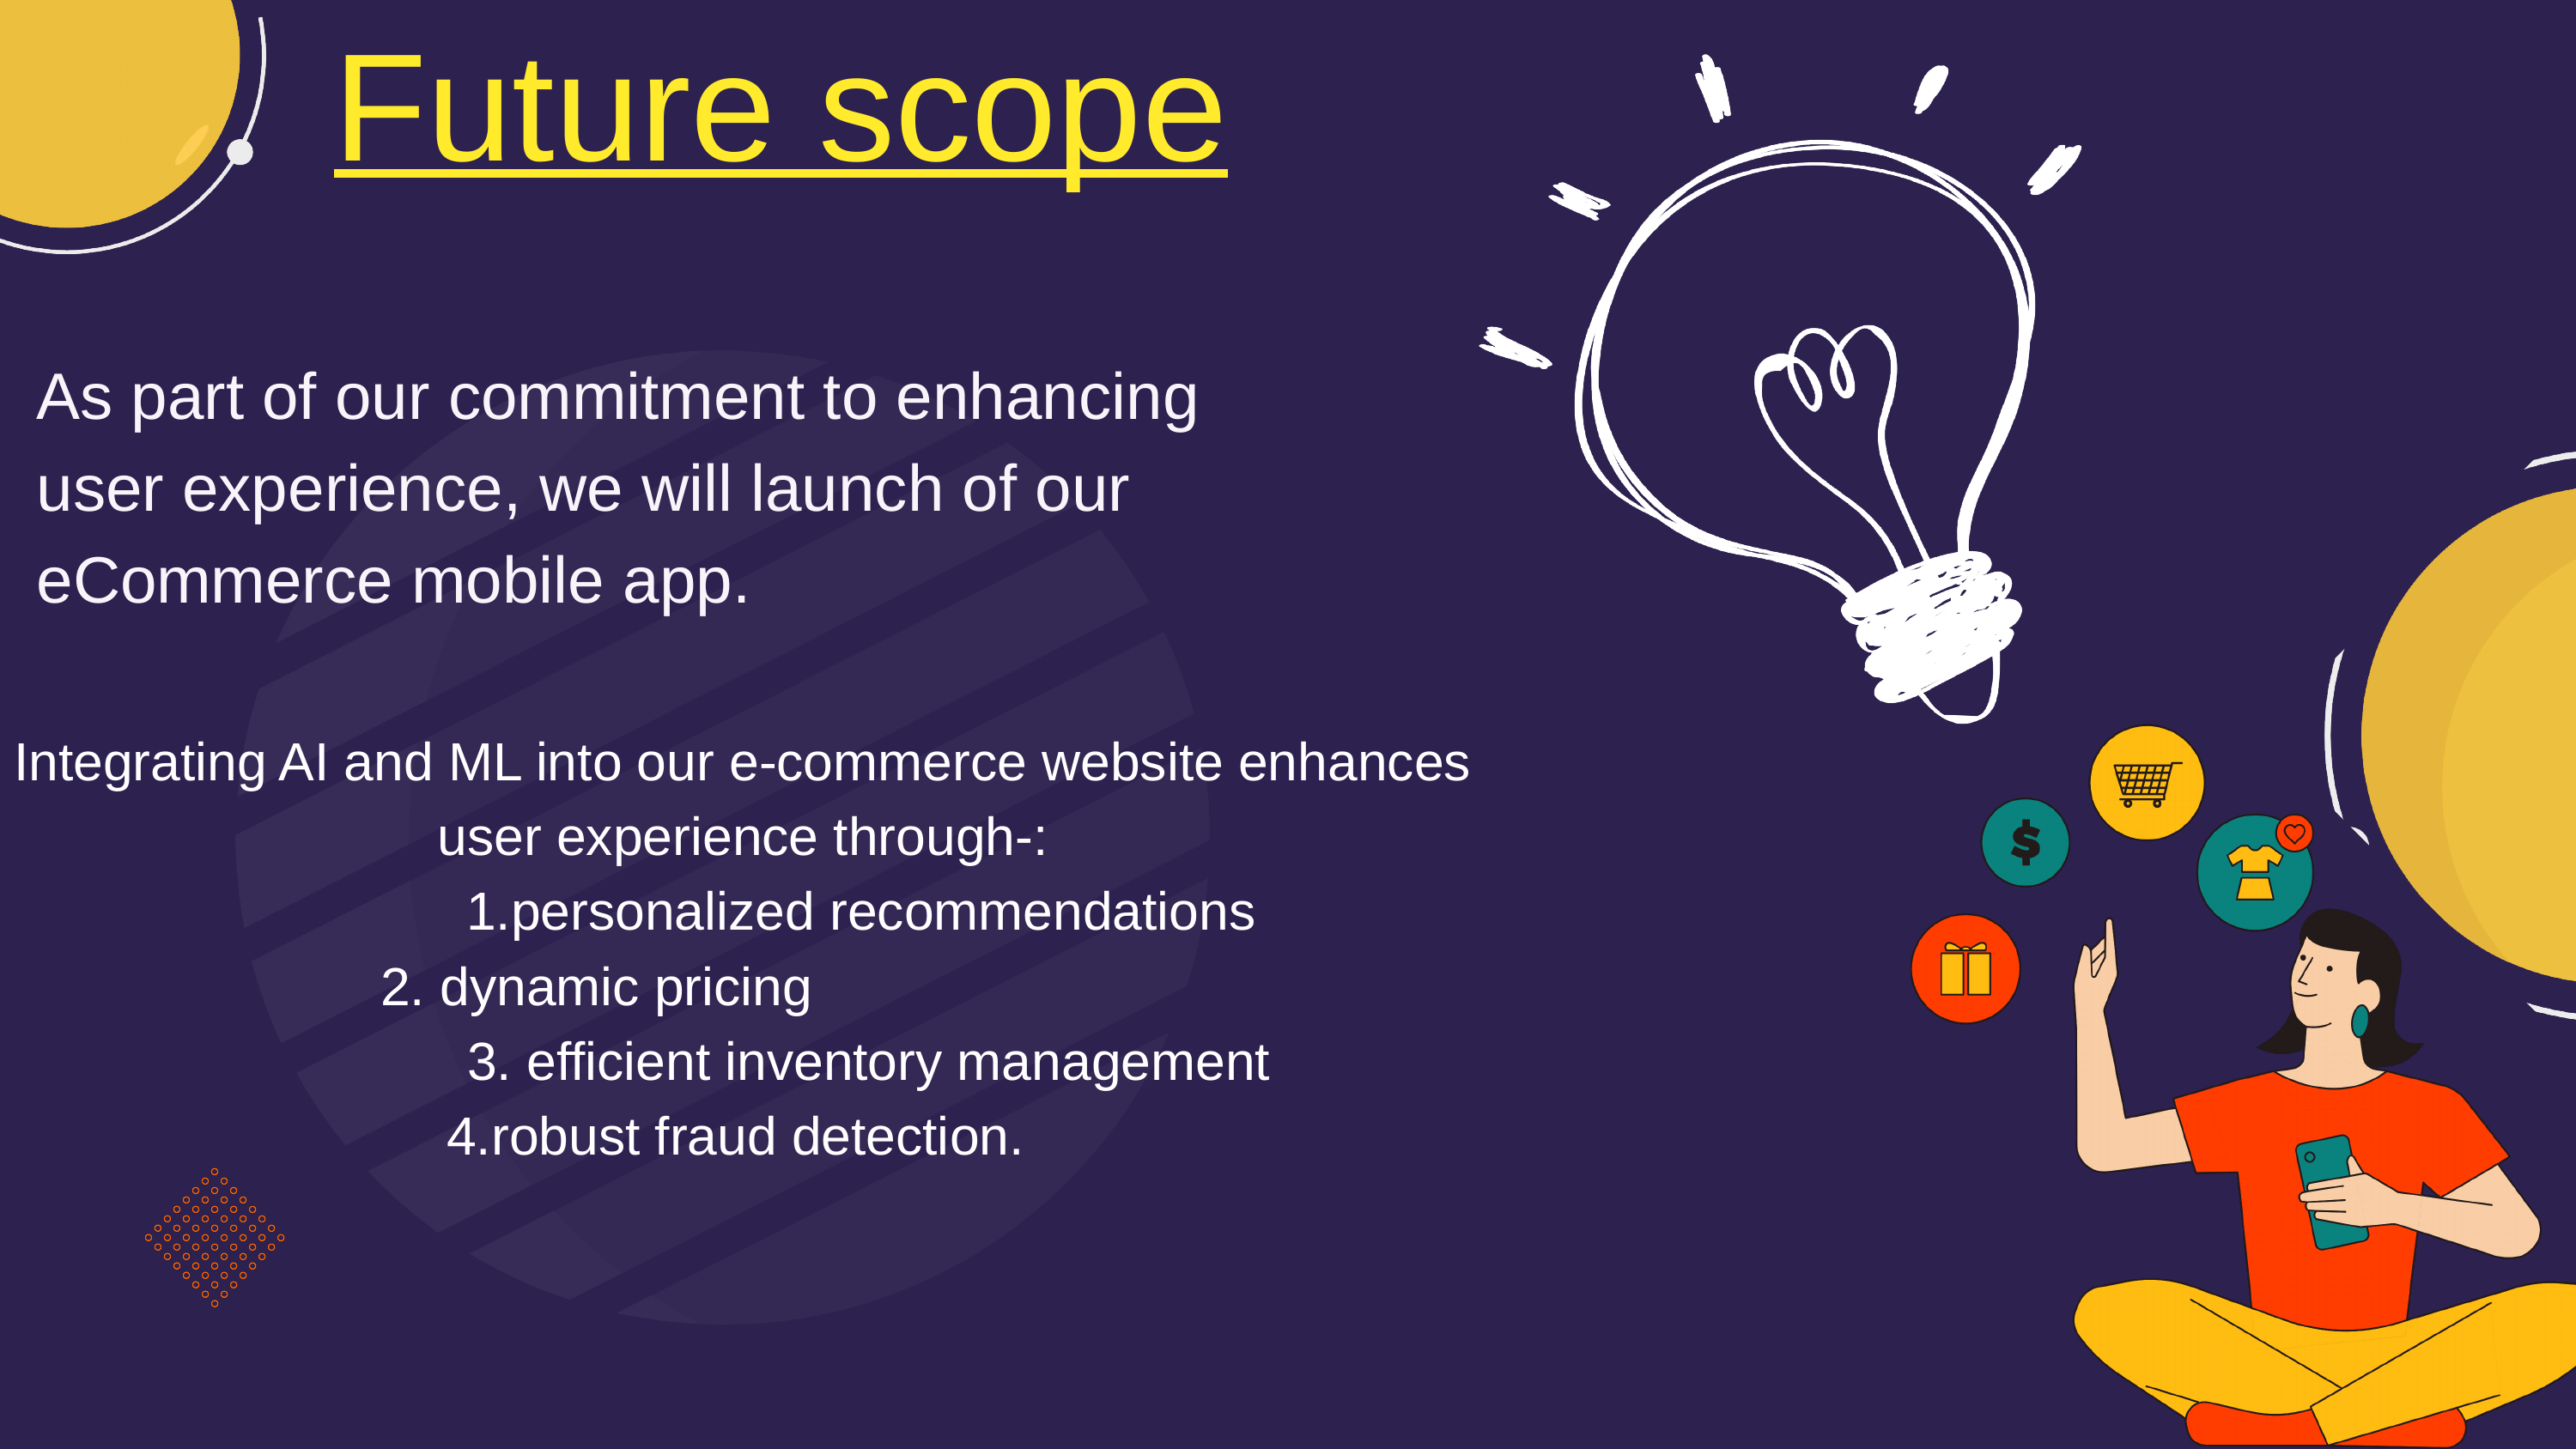

Future scope

As part of our commitment to enhancing user experience, we will launch of our eCommerce mobile app.

Integrating AI and ML into our e-commerce website enhances user experience through-:
                1.personalized recommendations
                         2. dynamic pricing
                 3. efficient inventory management
4.robust fraud detection.